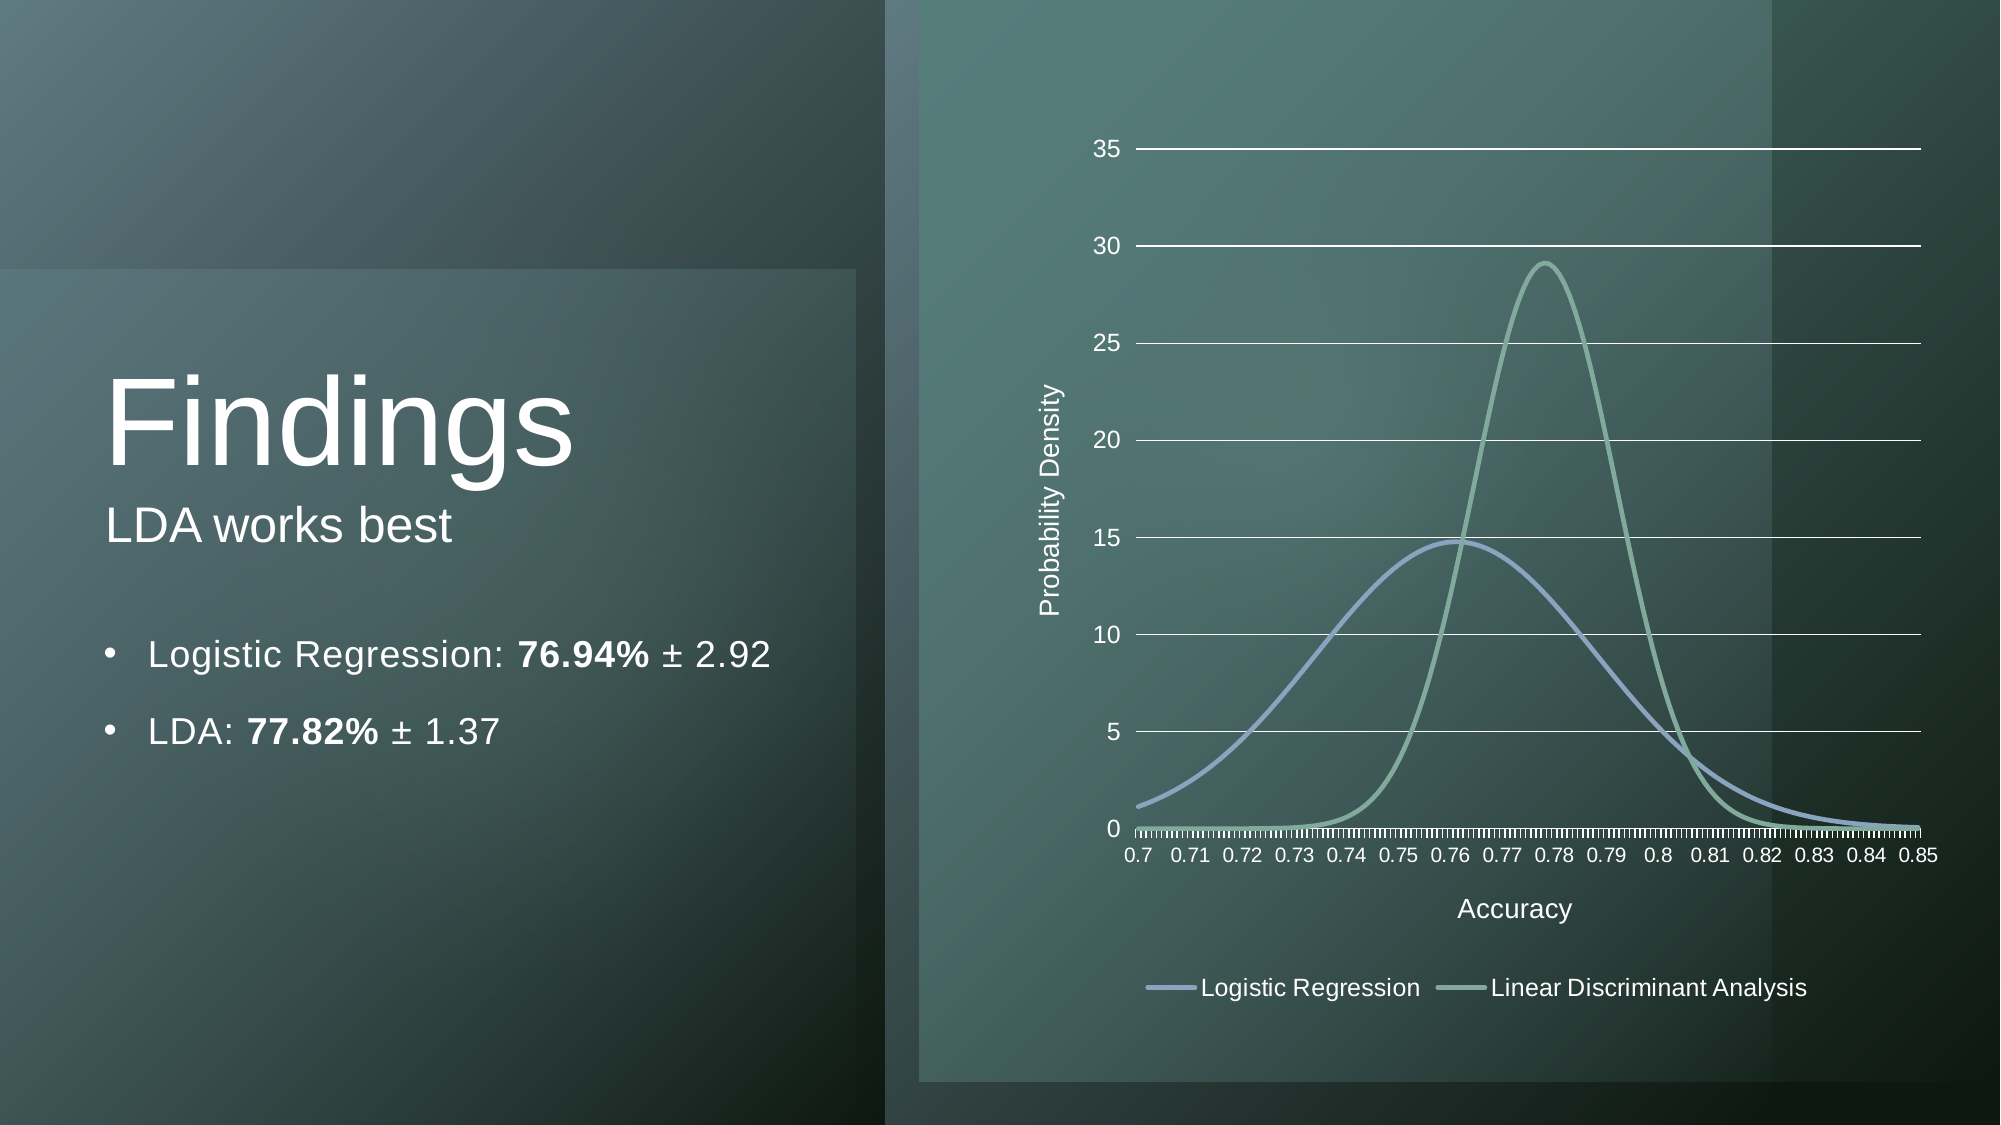

### Chart

| Category | Logistic Regression | Linear Discriminant Analysis |
|---|---|---|
| 0.7 | 1.1365012881854684 | 2.3676777759599426e-06 |
| 0.70099999999999996 | 1.2351326767902258 | 3.584323228642377e-06 |
| 0.70199999999999996 | 1.3404829117685135 | 5.397283157397921e-06 |
| 0.70299999999999996 | 1.4528237927845595 | 8.084007477229662e-06 |
| 0.70399999999999996 | 1.5724201350866116 | 1.2043748482343033e-05 |
| 0.70499999999999996 | 1.6995276722468737 | 1.7847611968888484e-05 |
| 0.70599999999999996 | 1.8343908495880048 | 2.6307647885535562e-05 |
| 0.70699999999999996 | 1.977240518182651 | 3.857157677389911e-05 |
| 0.70799999999999996 | 2.1282915411101064 | 5.6251775192919506e-05 |
| 0.70899999999999996 | 2.287740325464043 | 8.159969572376255e-05 |
| 0.71 | 2.4557622954047327 | 0.00011774007643323132 |
| 0.71099999999999997 | 2.6325093233148325 | 0.00016898320961847375 |
| 0.71199999999999997 | 2.8181071378241143 | 0.0002412383021705666 |
| 0.71299999999999997 | 3.0126527290893415 | 0.00034255667854402754 |
| 0.71399999999999997 | 3.2162117732238373 | 0.00048384034817433835 |
| 0.71499999999999997 | 3.4288160991395302 | 0.0006797593535307985 |
| 0.71599999999999997 | 3.6504612222652026 | 0.0009499303635173009 |
| 0.71699999999999997 | 3.8811039706111594 | 0.0013204191501801578 |
| 0.71799999999999997 | 4.120660229436632 | 0.0018256407717505351 |
| 0.71899999999999997 | 4.369002831317006 | 0.0025107432589058284 |
| 0.72 | 4.625959618680872 | 0.003434573001297711 |
| 0.72099999999999997 | 4.89131170587087 | 0.004673332325327556 |
| 0.72199999999999998 | 5.164791967460029 | 0.006325051209340934 |
| 0.72299999999999998 | 5.446083778911825 | 0.008515004739831402 |
| 0.72399999999999998 | 5.734820034696798 | 0.011402214566635174 |
| 0.72499999999999998 | 6.030582467664256 | 0.015187174806254585 |
| 0.72599999999999998 | 6.332901291811878 | 0.02012093886223569 |
| 0.72699999999999998 | 6.641255188601101 | 0.02651569155179548 |
| 0.72799999999999998 | 6.9550716546388935 | 0.03475690865443401 |
| 0.72899999999999998 | 7.273727725899247 | 0.045317171355576925 |
| 0.73 | 7.596551090707214 | 0.05877165390887095 |
| 0.73099999999999998 | 7.922821600477459 | 0.07581523724097304 |
| 0.73199999999999998 | 8.25177318371469 | 0.09728111761483255 |
| 0.73299999999999998 | 8.58259616507786 | 0.12416067690435512 |
| 0.73399999999999999 | 8.914439987419788 | 0.1576242594278967 |
| 0.73499999999999999 | 9.246416330680335 | 0.1990423606760245 |
| 0.73599999999999999 | 9.577602617378517 | 0.2500065780680864 |
| 0.73699999999999999 | 9.907045890265772 | 0.3123495071162148 |
| 0.73799999999999999 | 10.233767043518526 | 0.3881625938985324 |
| 0.73899999999999999 | 10.55676538471675 | 0.47981078428542234 |
| 0.74 | 10.875023500829313 | 0.5899426515672347 |
| 0.74099999999999999 | 11.187512397561445 | 0.7214945484073386 |
| 0.74199999999999999 | 11.493196877767765 | 0.8776872292654337 |
| 0.74299999999999999 | 11.791041121249307 | 1.0620133394658509 |
| 0.74399999999999999 | 12.080014425184842 | 1.278214181114079 |
| 0.745 | 12.359097061743666 | 1.53024425776771 |
| 0.746 | 12.627286207132599 | 1.8222222813109432 |
| 0.747 | 12.883601894483842 | 2.15836760540858 |
| 0.748 | 13.127092941627064 | 2.5429214359807712 |
| 0.749 | 13.356842803936674 | 2.9800526611628477 |
| 0.75 | 13.5719753021264 | 3.4737487360427437 |
| 0.751 | 13.77166017509239 | 4.027692739152278 |
| 0.752 | 13.955118408691806 | 4.645128468970491 |
| 0.753 | 14.121627292685961 | 5.328716242910021 |
| 0.754 | 14.27052515996837 | 6.080382864713471 |
| 0.755 | 14.401215764623892 | 6.901169999117226 |
| 0.75600000000000001 | 14.513172258302184 | 7.791085890702078 |
| 0.75700000000000001 | 14.605940727807607 | 8.748965940186674 |
| 0.75800000000000001 | 14.679143260671234 | 9.772348059204328 |
| 0.75900000000000001 | 14.73248050973518 | 10.857368919954654 |
| 0.76 | 14.765733732396091 | 11.998687161225117 |
| 0.76100000000000001 | 14.77876628506812 | 13.189439278524713 |
| 0.76200000000000001 | 14.771524558577653 | 14.421233296972034 |
| 0.76300000000000001 | 14.744038345529287 | 15.684184399222602 |
| 0.76400000000000001 | 14.696420636120274 | 16.96699547154622 |
| 0.76500000000000001 | 14.628866844361704 | 18.257084070839973 |
| 0.76600000000000001 | 14.541653472121599 | 19.540755652597113 |
| 0.76700000000000002 | 14.435136223770733 | 20.803421099075017 |
| 0.76800000000000002 | 14.309747589420455 | 22.029854725765876 |
| 0.76900000000000002 | 14.165993919729676 | 23.204487110063248 |
| 0.77 | 14.00445201996533 | 24.311725371155703 |
| 0.77100000000000002 | 13.825765295371129 | 25.33629202703027 |
| 0.77200000000000002 | 13.630639483882183 | 26.26357234979256 |
| 0.77300000000000002 | 13.419838015773065 | 27.079959309928885 |
| 0.77400000000000002 | 13.19417704290507 | 27.773184802992024 |
| 0.77500000000000002 | 12.954520182812823 | 28.332625927206006 |
| 0.77600000000000002 | 12.701773024916362 | 28.74957564252683 |
| 0.77700000000000002 | 12.436877447644887 | 29.01746817997592 |
| 0.77800000000000002 | 12.160805796203393 | 29.132051047902042 |
| 0.77900000000000003 | 11.874554971101013 | 29.091497338088526 |
| 0.78 | 11.579140477396455 | 28.896454186745114 |
| 0.78100000000000003 | 11.275590483913932 | 28.550025593887348 |
| 0.78200000000000003 | 10.964939940463058 | 28.057690238544737 |
| 0.78300000000000003 | 10.648224799384787 | 27.42715733082307 |
| 0.78400000000000003 | 10.3264763855753 | 26.66816580101131 |
| 0.78500000000000003 | 10.000715956549085 | 25.79223413497218 |
| 0.78600000000000003 | 9.671949491133924 | 24.81236983269066 |
| 0.78700000000000003 | 9.341162742090892 | 23.742748721233745 |
| 0.78800000000000003 | 9.009316584371636 | 22.598375145855655 |
| 0.78900000000000003 | 8.677342686915248 | 21.394734370336508 |
| 0.79 | 8.346139531901482 | 20.14744834261289 |
| 0.79100000000000004 | 8.016568801270212 | 18.871945351995397 |
| 0.79200000000000004 | 7.689452146142629 | 17.583153069742636 |
| 0.79300000000000004 | 7.36556835059092 | 16.29522309392108 |
| 0.79400000000000004 | 7.045650897051085 | 15.021293494439426 |
| 0.79500000000000004 | 6.730385936606834 | 13.77329406529287 |
| 0.79600000000000004 | 6.420410663437162 | 12.56179713145693 |
| 0.79700000000000004 | 6.116312088957793 | 11.39591491788466 |
| 0.79800000000000004 | 5.818626207635665 | 10.283242750449224 |
| 0.79900000000000004 | 5.5278375431491575 | 9.229845794559955 |
| 0.8 | 5.244379060533698 | 8.240285703021588 |
| 0.80100000000000005 | 4.968632427216496 | 7.317682480402263 |
| 0.80200000000000005 | 4.700928603423975 | 6.463806099348234 |
| 0.80300000000000005 | 4.4415487403547 | 5.6791919306610215 |
| 0.80400000000000005 | 4.190725362757456 | 4.963273863741261 |
| 0.80500000000000005 | 3.948643811142414 | 4.3145290740402 |
| 0.80600000000000005 | 3.715443917781561 | 3.730628705644963 |
| 0.80700000000000005 | 3.4912218899172687 | 3.2085892386788193 |
| 0.80800000000000005 | 3.2760323731850653 | 2.7449199570221468 |
| 0.80900000000000005 | 3.0698906681549913 | 2.33576267476754 |
| 0.81 | 2.872775073088079 | 1.9770206739814056 |
| 0.81100000000000005 | 2.684629326471157 | 1.6644746095770966 |
| 0.81200000000000006 | 2.505365123611496 | 1.3938839126671492 |
| 0.81299999999999994 | 2.334864682519055 | 1.1610729415522423 |
| 0.81399999999999995 | 2.1729833354520194 | 0.9620017667089782 |
| 0.81499999999999995 | 2.01955212382496 | 0.792822017358914 |
| 0.81599999999999995 | 1.8743803756493946 | 0.6499186541219273 |
| 0.81699999999999995 | 1.7372582462686639 | 0.5299388629665117 |
| 0.81799999999999995 | 1.6079592048332603 | 0.429809493700256 |
| 0.81899999999999995 | 1.4862424507141438 | 0.34674459947801173 |
| 0.82 | 1.3718552458439859 | 0.27824468329902874 |
| 0.82099999999999995 | 1.2645351507853537 | 0.22208923630472324 |
| 0.82199999999999995 | 1.1640121541282762 | 0.17632407493519217 |
| 0.82299999999999995 | 1.0700106865960628 | 0.13924486376835707 |
| 0.82399999999999995 | 0.9822515129689122 | 0.10937806156835413 |
| 0.82499999999999996 | 0.9004534966028317 | 0.08546036186628035 |
| 0.82599999999999996 | 0.8243352329116502 | 0.06641752679993455 |
| 0.82699999999999996 | 0.7536165496802356 | 0.05134334260695129 |
| 0.82799999999999996 | 0.6880198734766049 | 0.0394792638349363 |
| 0.82899999999999996 | 0.6272714627215651 | 0.03019516587783743 |
| 0.83 | 0.57110250915053 | 0.0229714950327465 |
| 0.83099999999999996 | 0.5192501104591632 | 0.017382993560165906 |
| 0.83199999999999996 | 0.47145811786040126 | 0.013084084639778596 |
| 0.83299999999999996 | 0.4274778630946602 | 0.00979592807431128 |
| 0.83399999999999996 | 0.3870687701289929 | 0.00729510081032657 |
| 0.83499999999999996 | 0.3499988573572034 | 0.0054038150313482965 |
| 0.83599999999999997 | 0.31604513657546957 | 0.003981558669017437 |
| 0.83699999999999997 | 0.2849939153619916 | 0.002918026497538575 |
| 0.83799999999999997 | 0.2566410097405203 | 0.0021272023798361776 |
| 0.83899999999999997 | 0.23079187416324196 | 0.0015424527046077855 |
| 0.84 | 0.20726165591570403 | 0.0011124957736370086 |
| 0.84099999999999997 | 0.18587518103314263 | 0.0007981202876433716 |
| 0.84199999999999997 | 0.16646687873184268 | 0.0005695368097937737 |
| 0.84299999999999997 | 0.1488806512092038 | 0.00040425808402439503 |
| 0.84399999999999997 | 0.132969695460338 | 0.00028541651278826127 |
| 0.84499999999999997 | 0.11859628350535278 | 0.0002004393312881603 |
| 0.84599999999999997 | 0.10563150712793021 | 0.0001400136127942139 |
| 0.84699999999999998 | 0.09395499290000618 | 9.728391640968247e-05 |
| 0.84799999999999998 | 0.08345459291648868 | 6.723498264460247e-05 |
| 0.84899999999999998 | 0.07402605629483143 | 4.622032719519654e-05 |
| 0.85 | 0.06557268611315786 | 3.160488403842922e-05 |
# Findings
LDA works best
Logistic Regression: 76.94% ± 2.92
LDA: 77.82% ± 1.37